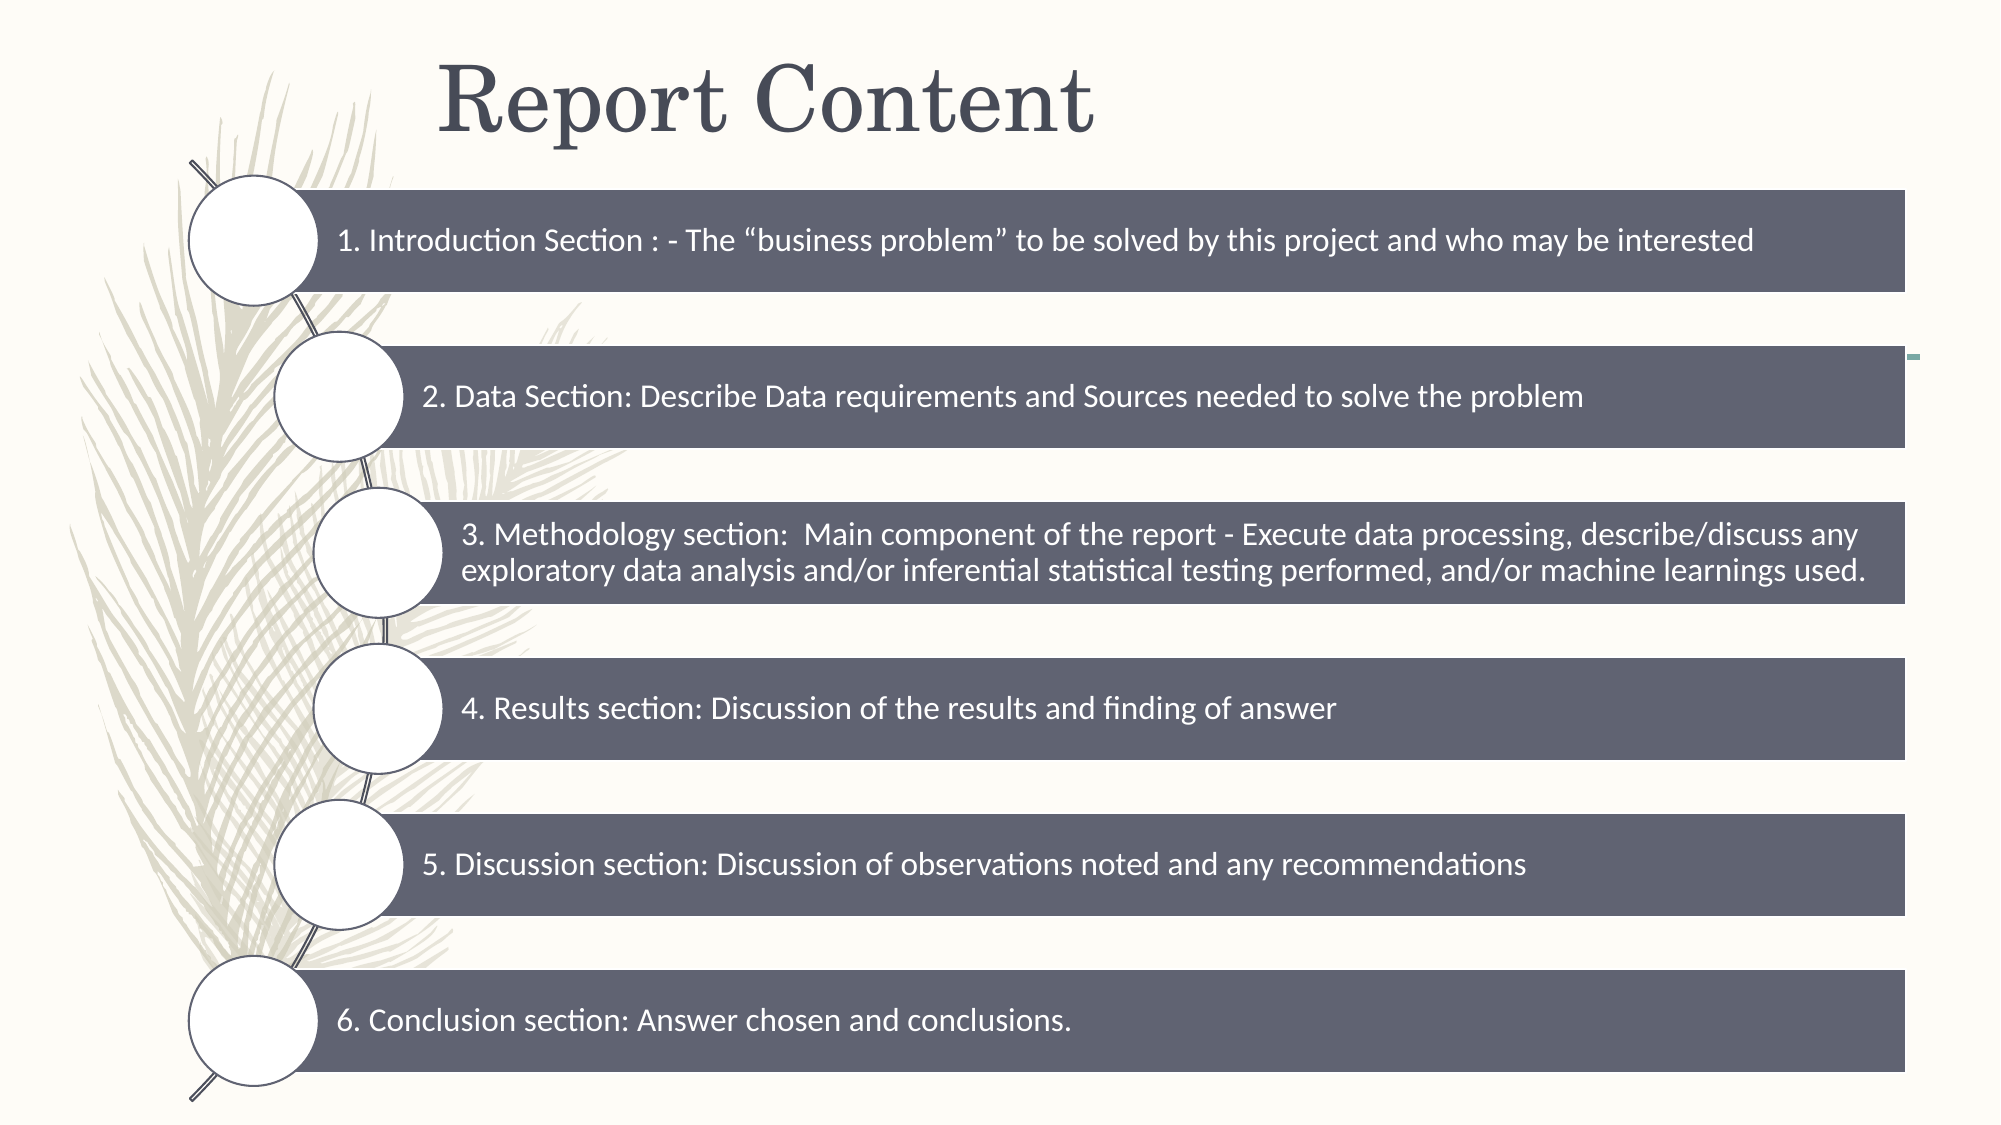

# Report Content
1. Introduction Section : ⁃ The “business problem” to be solved by this project and who may be interested
2. Data Section: Describe Data requirements and Sources needed to solve the problem
3. Methodology section:  Main component of the report - Execute data processing, describe/discuss any exploratory data analysis and/or inferential statistical testing performed, and/or machine learnings used.
4. Results section: Discussion of the results and ﬁnding of answer
5. Discussion section: Discussion of observations noted and any recommendations
6. Conclusion section: Answer chosen and conclusions.